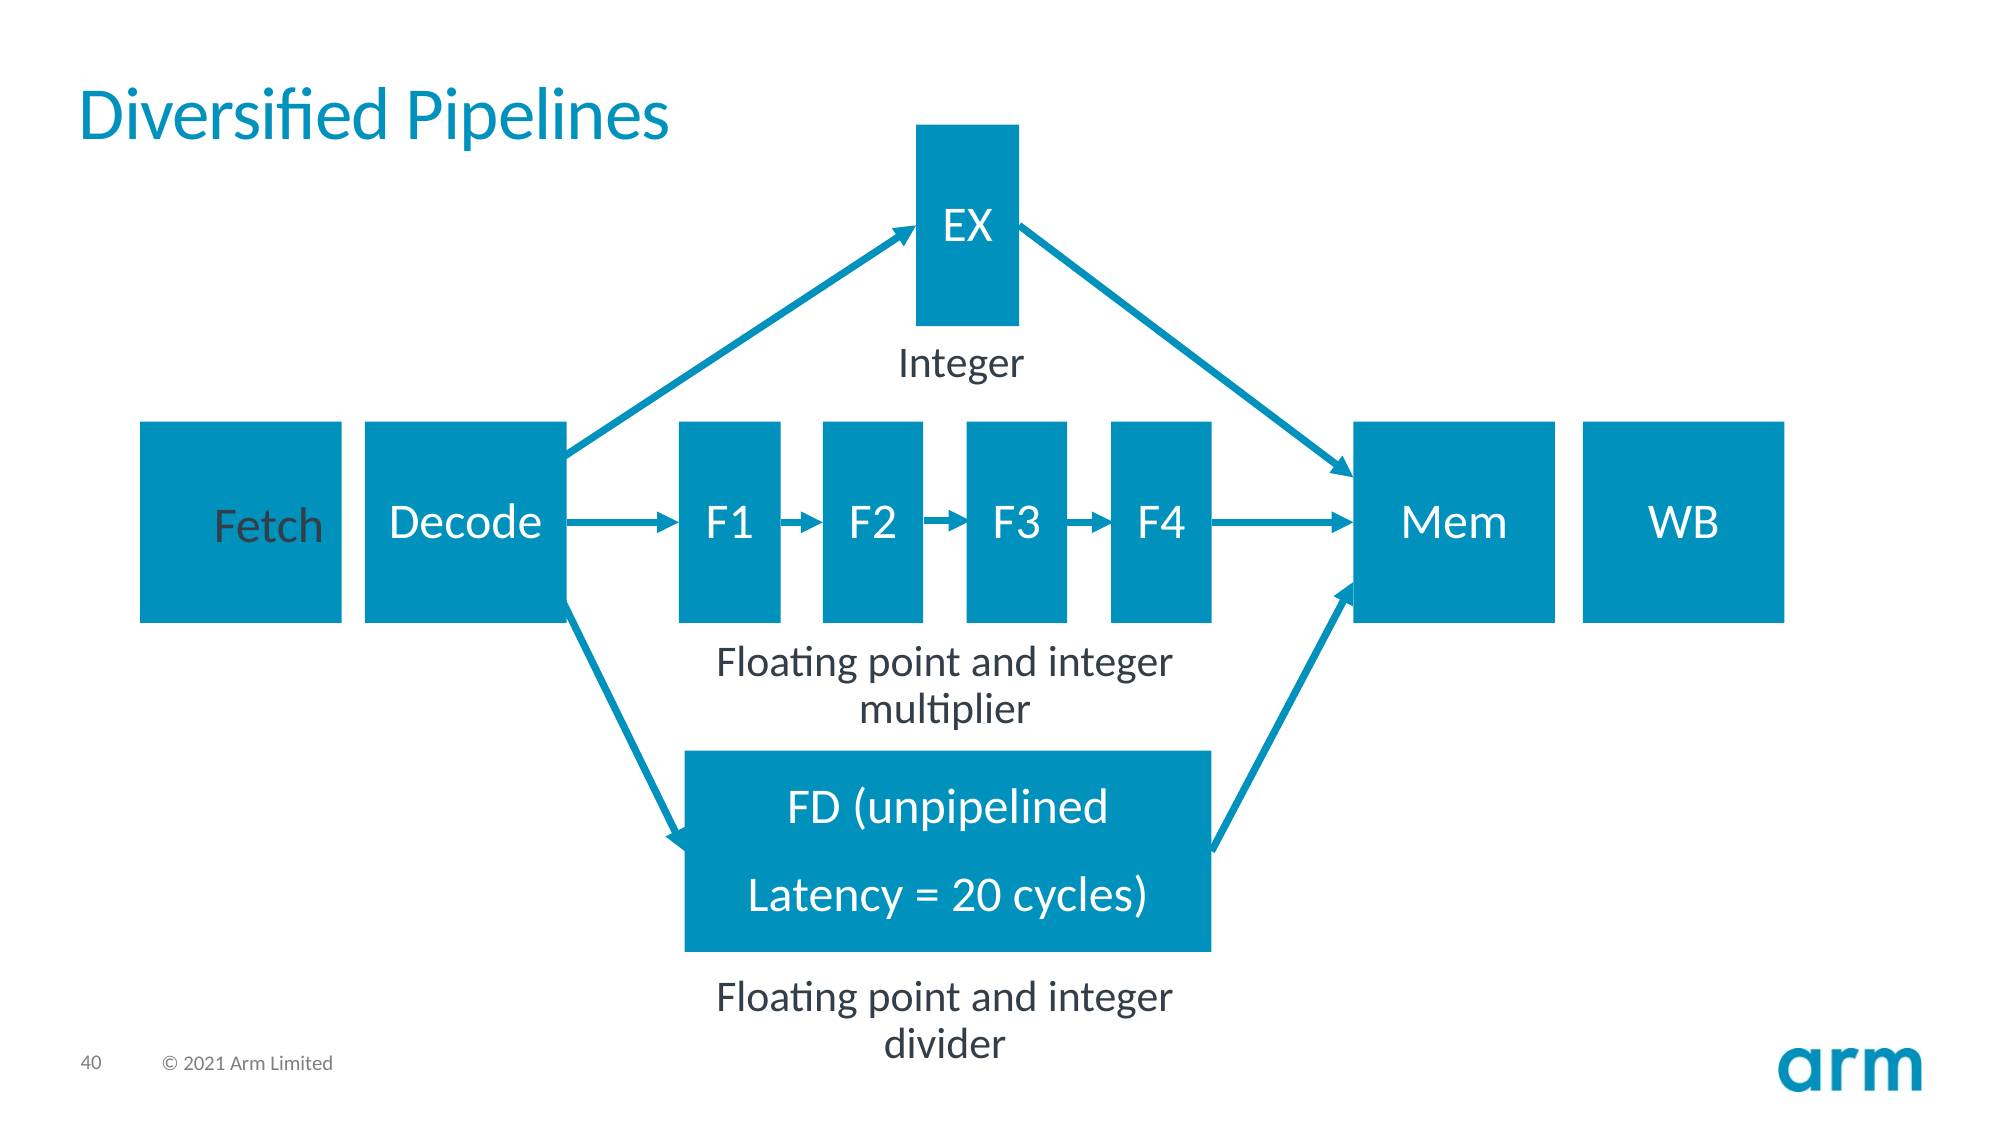

# Diversified Pipelines
EX
Integer
F1
F2
F3
WB
F4
Mem
Decode
Fetch
Floating point and integer multiplier
FD (unpipelined
Latency = 20 cycles)
Floating point and integer divider